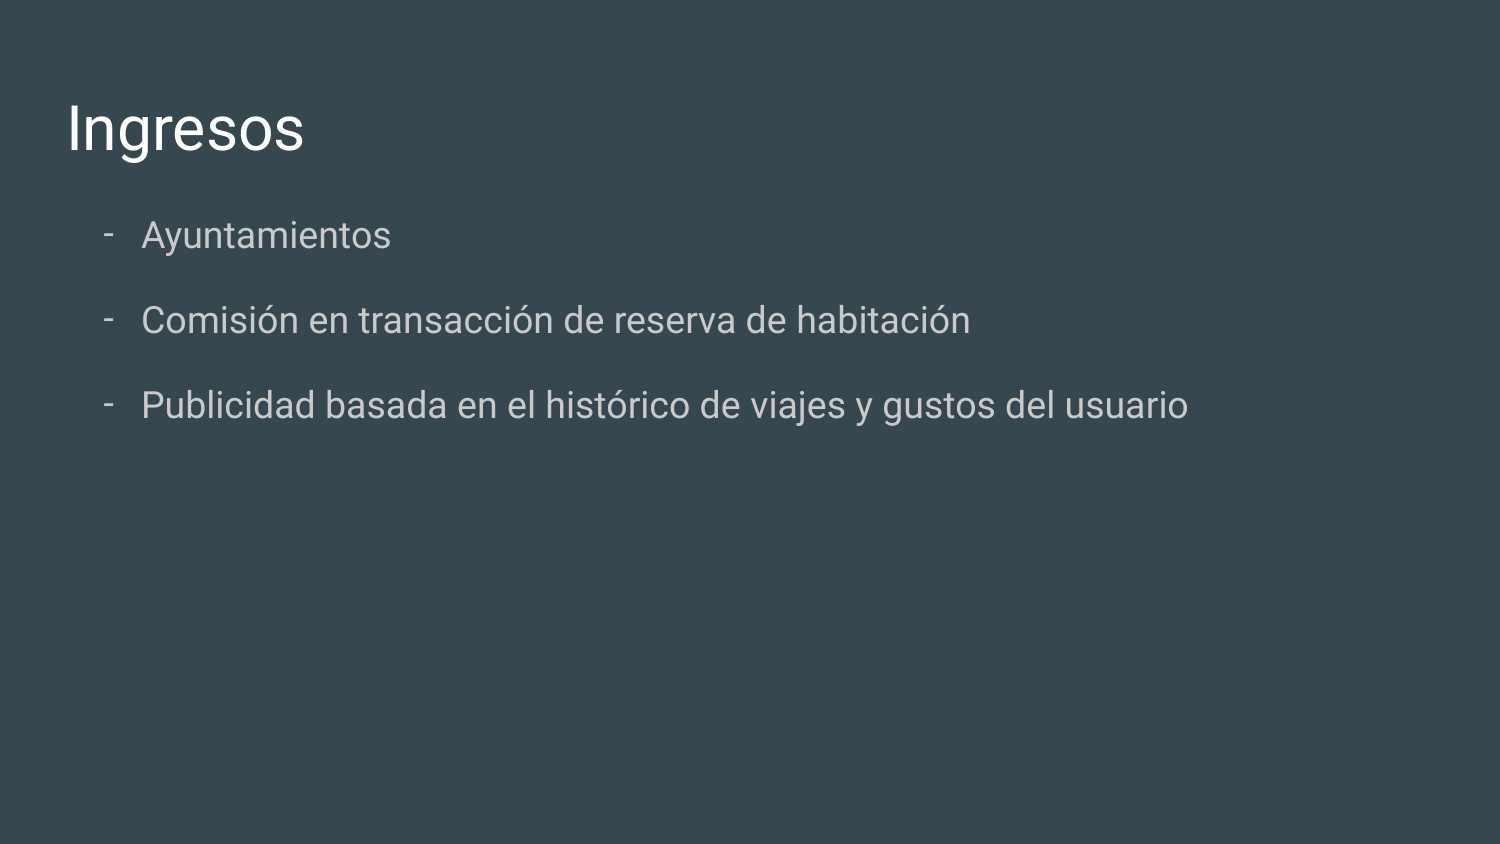

# Ingresos
Ayuntamientos
Comisión en transacción de reserva de habitación
Publicidad basada en el histórico de viajes y gustos del usuario